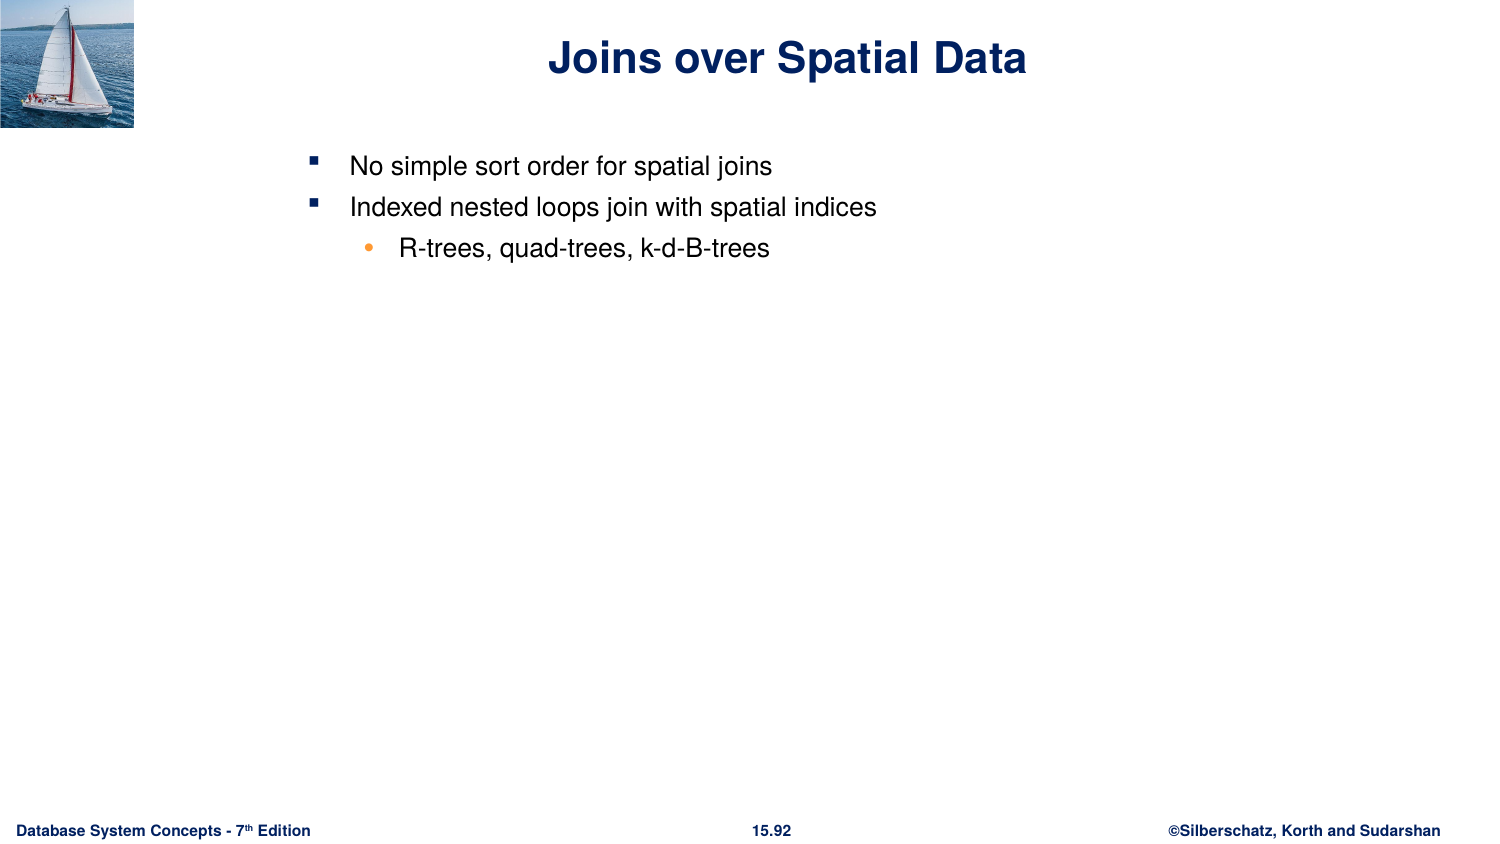

# Joins over Spatial Data
No simple sort order for spatial joins
Indexed nested loops join with spatial indices
R-trees, quad-trees, k-d-B-trees